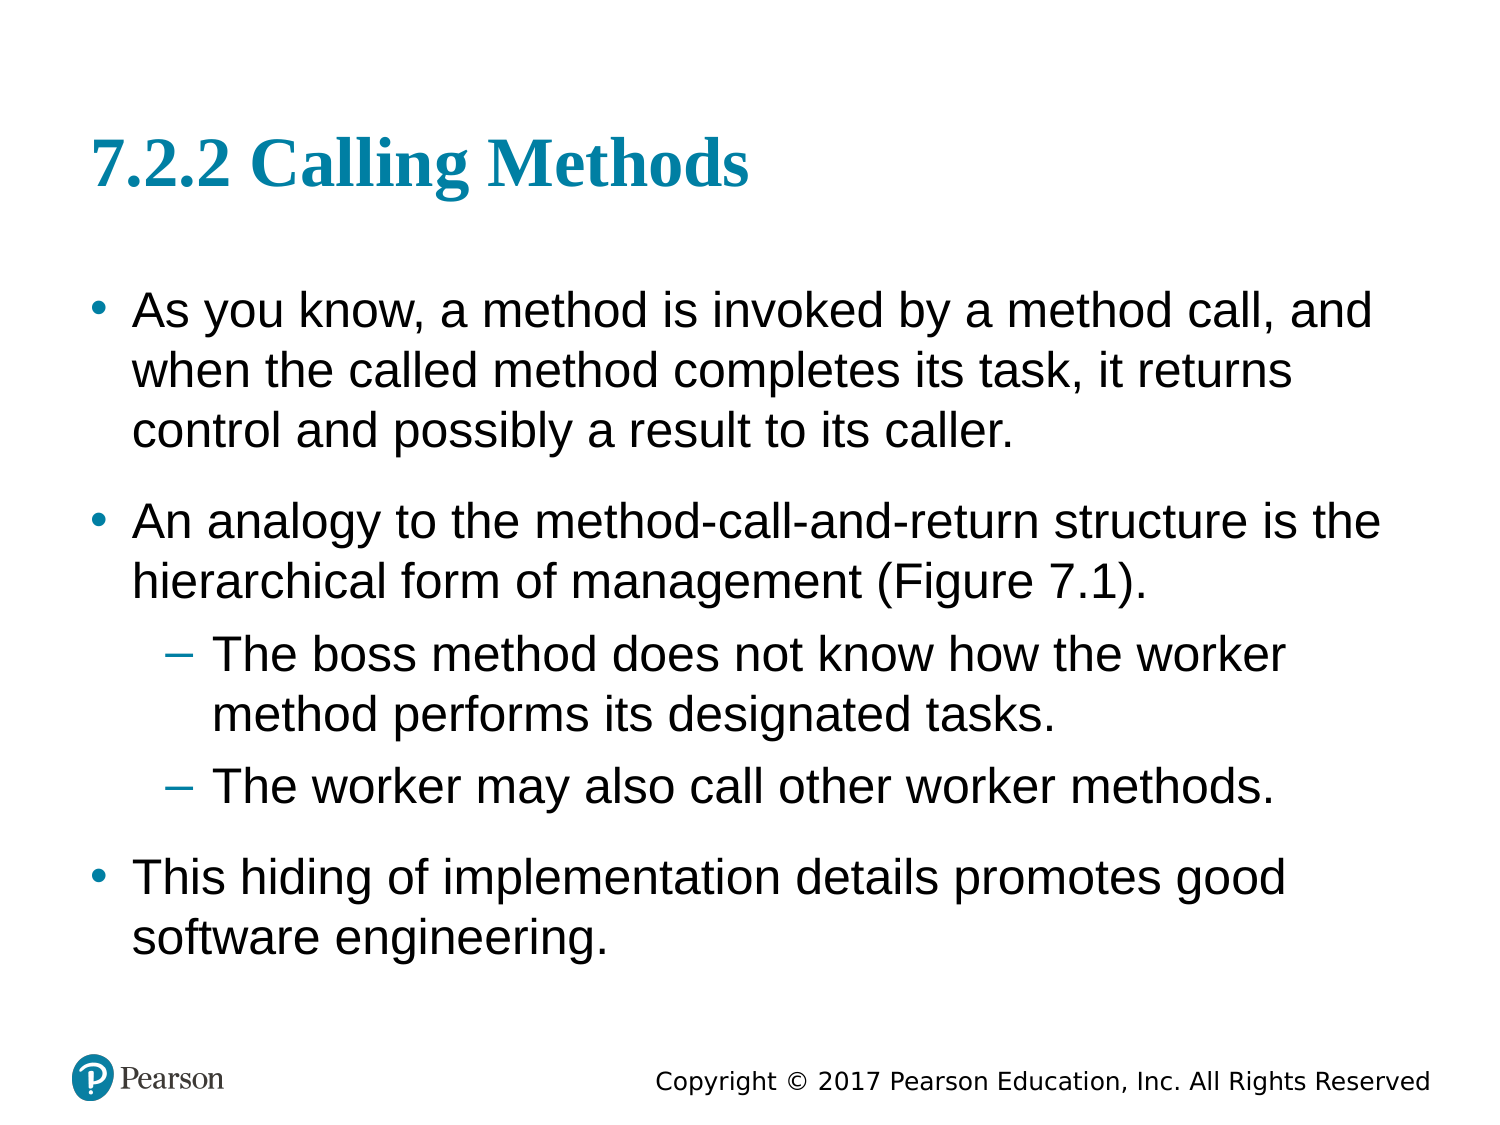

# 7.2.2 Calling Methods
As you know, a method is invoked by a method call, and when the called method completes its task, it returns control and possibly a result to its caller.
An analogy to the method-call-and-return structure is the hierarchical form of management (Figure 7.1).
The boss method does not know how the worker method performs its designated tasks.
The worker may also call other worker methods.
This hiding of implementation details promotes good software engineering.